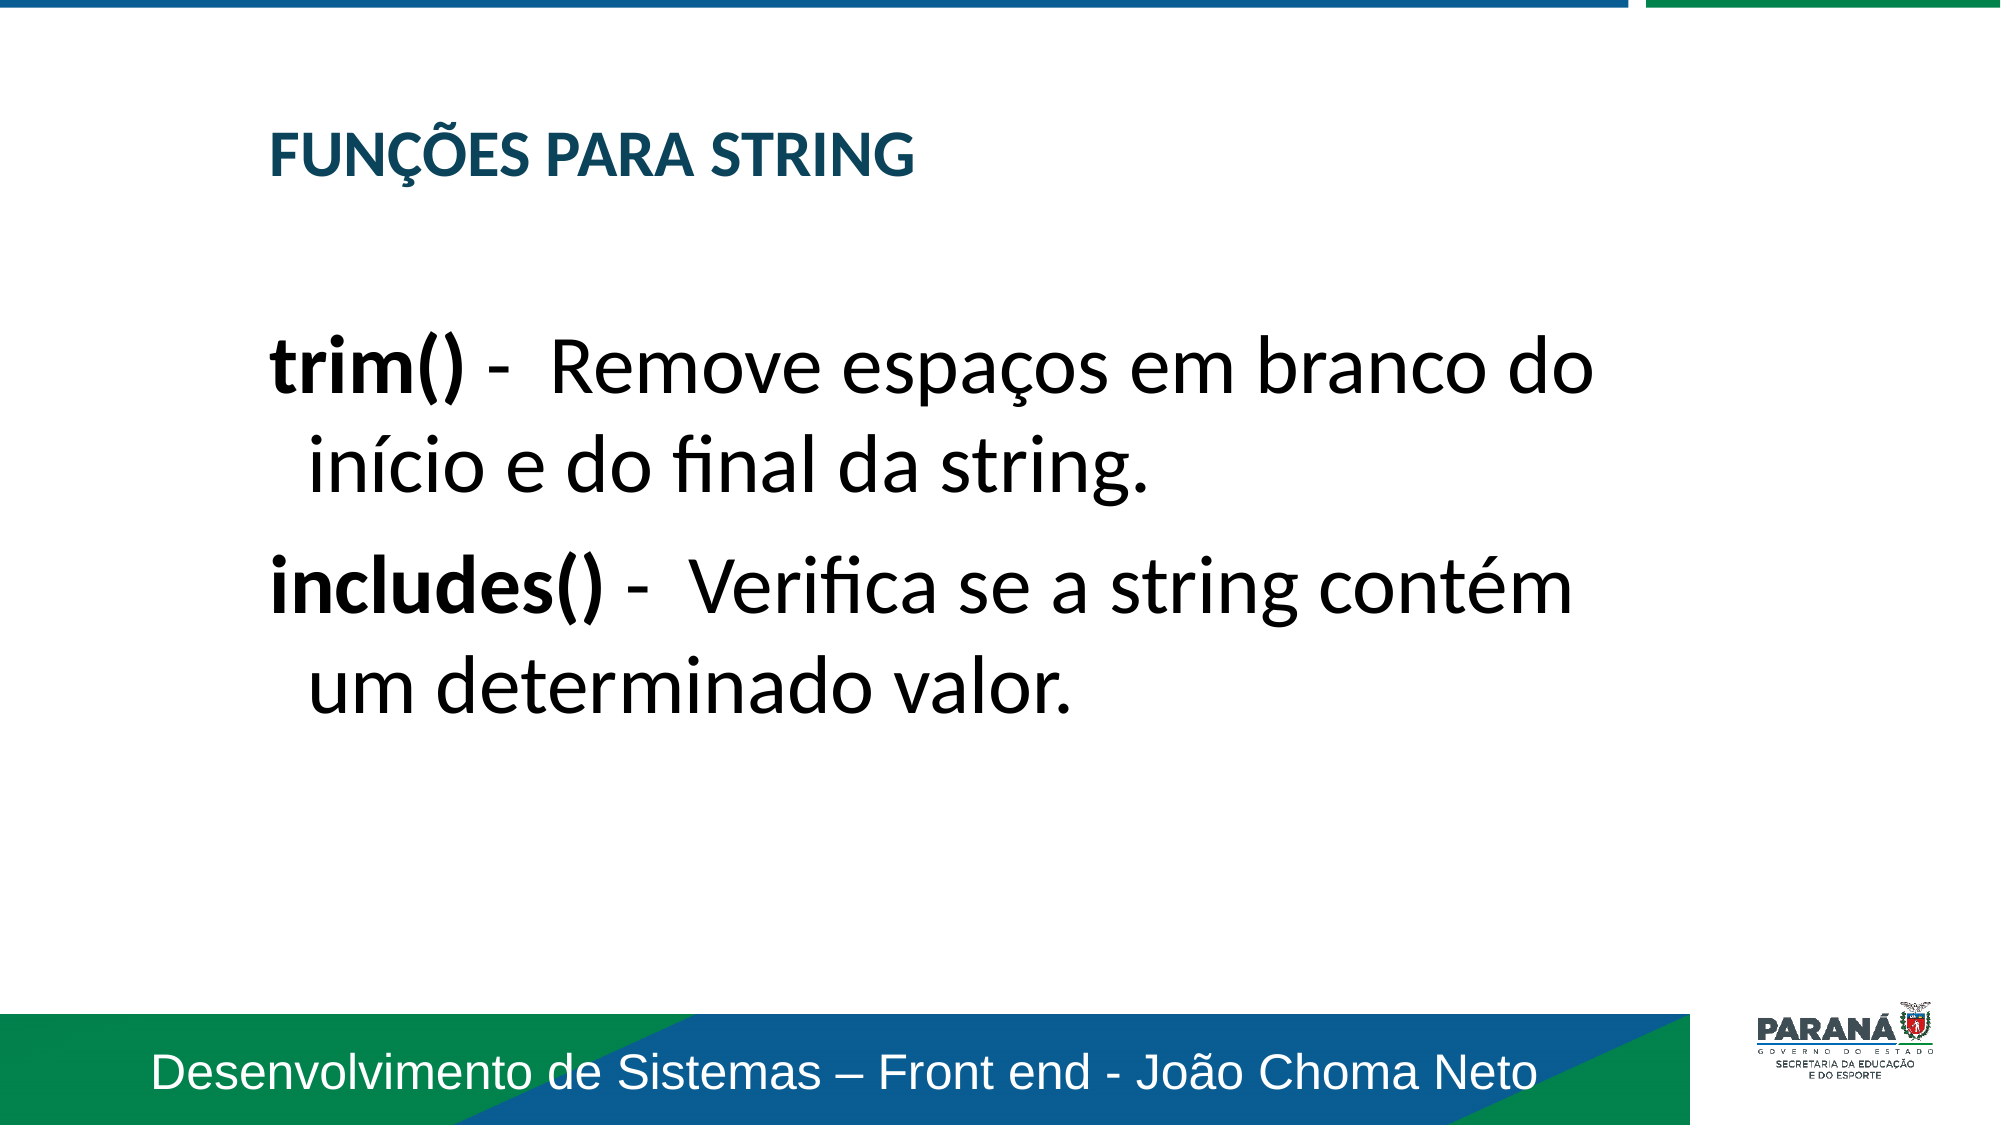

FUNÇÕES PARA STRING
trim() -  Remove espaços em branco do início e do final da string.
includes() -  Verifica se a string contém um determinado valor.